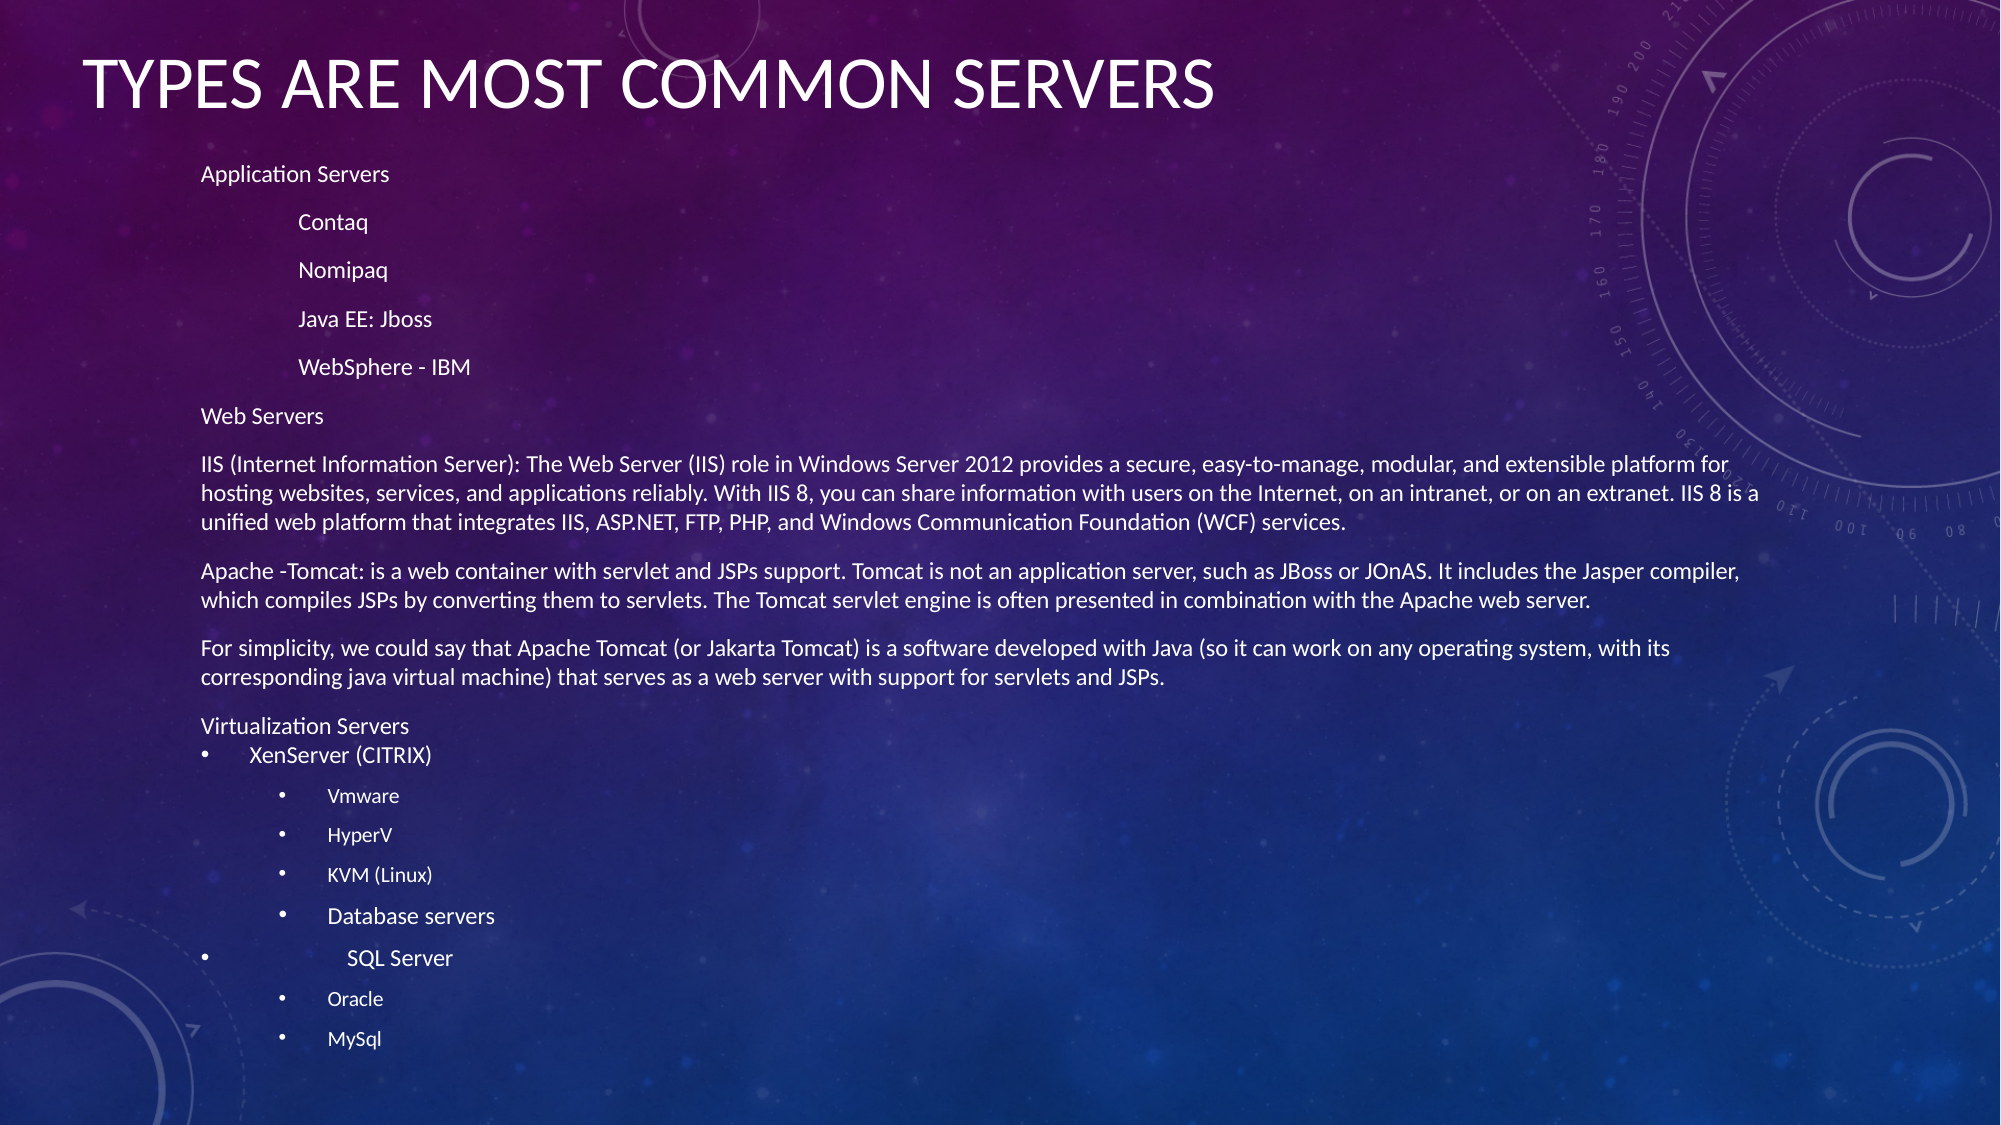

# Types are most common servers

Application Servers
	Contaq
	Nomipaq
	Java EE: Jboss
	WebSphere - IBM
Web Servers
IIS (Internet Information Server): The Web Server (IIS) role in Windows Server 2012 provides a secure, easy-to-manage, modular, and extensible platform for hosting websites, services, and applications reliably. With IIS 8, you can share information with users on the Internet, on an intranet, or on an extranet. IIS 8 is a unified web platform that integrates IIS, ASP.NET, FTP, PHP, and Windows Communication Foundation (WCF) services.
Apache -Tomcat: is a web container with servlet and JSPs support. Tomcat is not an application server, such as JBoss or JOnAS. It includes the Jasper compiler, which compiles JSPs by converting them to servlets. The Tomcat servlet engine is often presented in combination with the Apache web server.
For simplicity, we could say that Apache Tomcat (or Jakarta Tomcat) is a software developed with Java (so it can work on any operating system, with its corresponding java virtual machine) that serves as a web server with support for servlets and JSPs.
Virtualization Servers
XenServer (CITRIX)
Vmware
HyperV
KVM (Linux)
Database servers
	SQL Server
Oracle
MySql